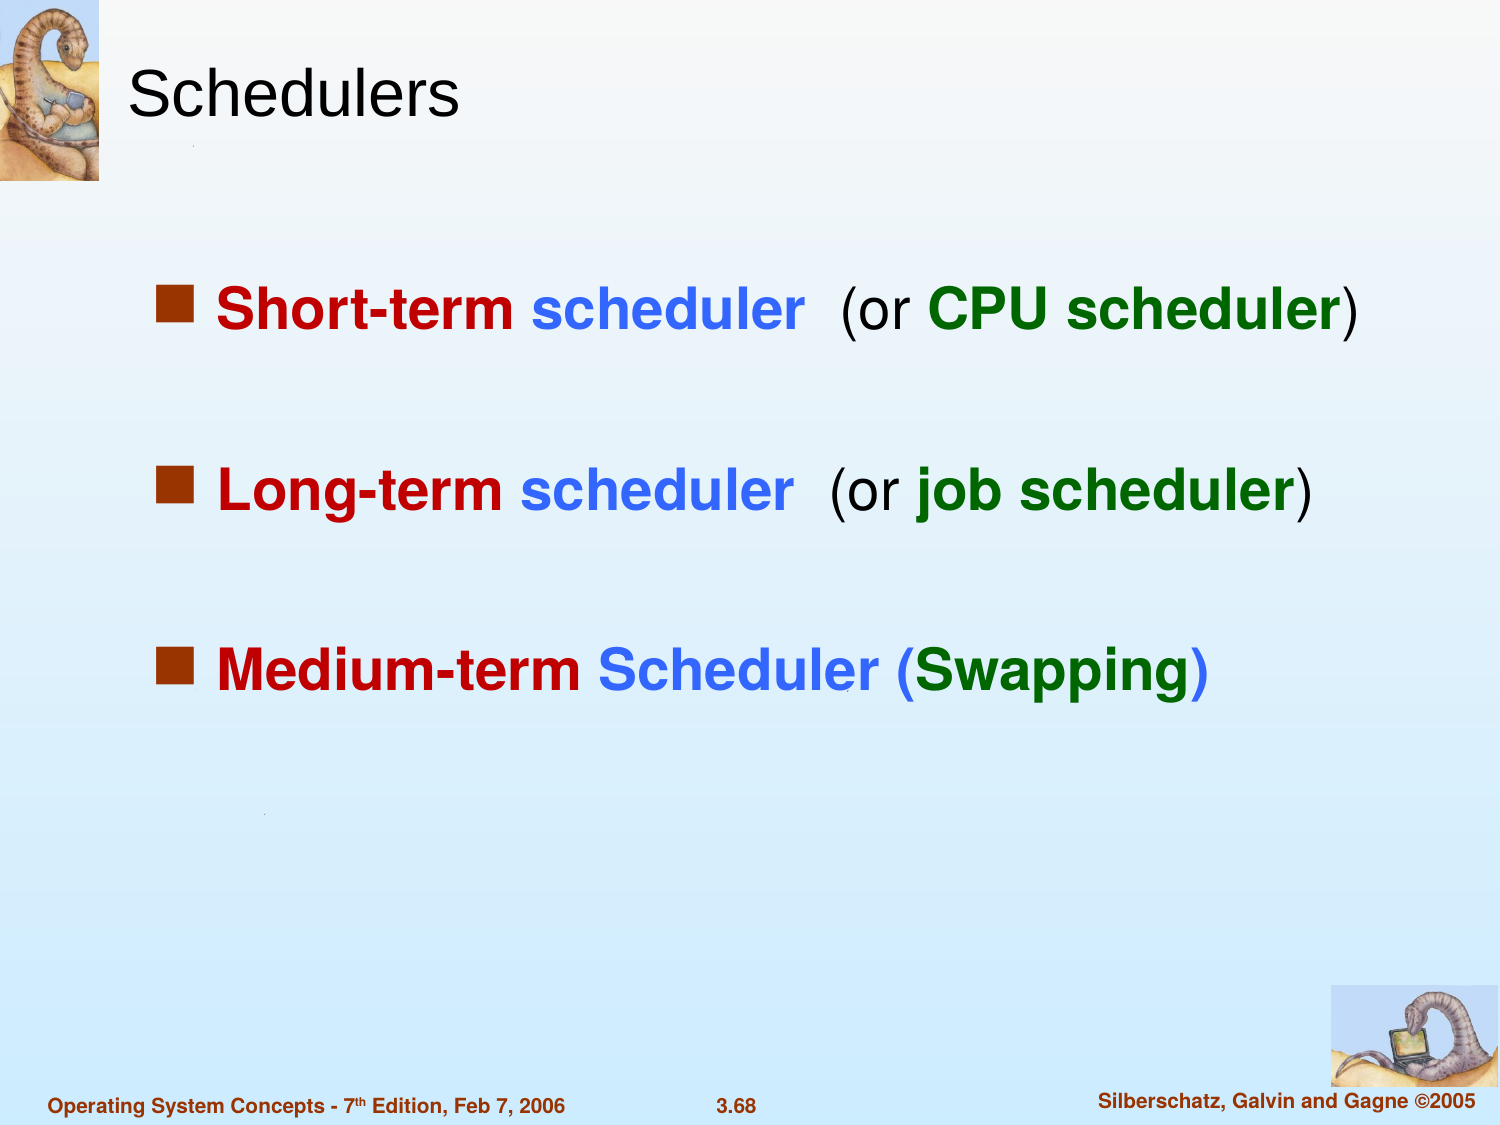

Schedulers
Short-term scheduler  (or CPU scheduler)

Long-term scheduler  (or job scheduler)

Medium-term Scheduler (Swapping)